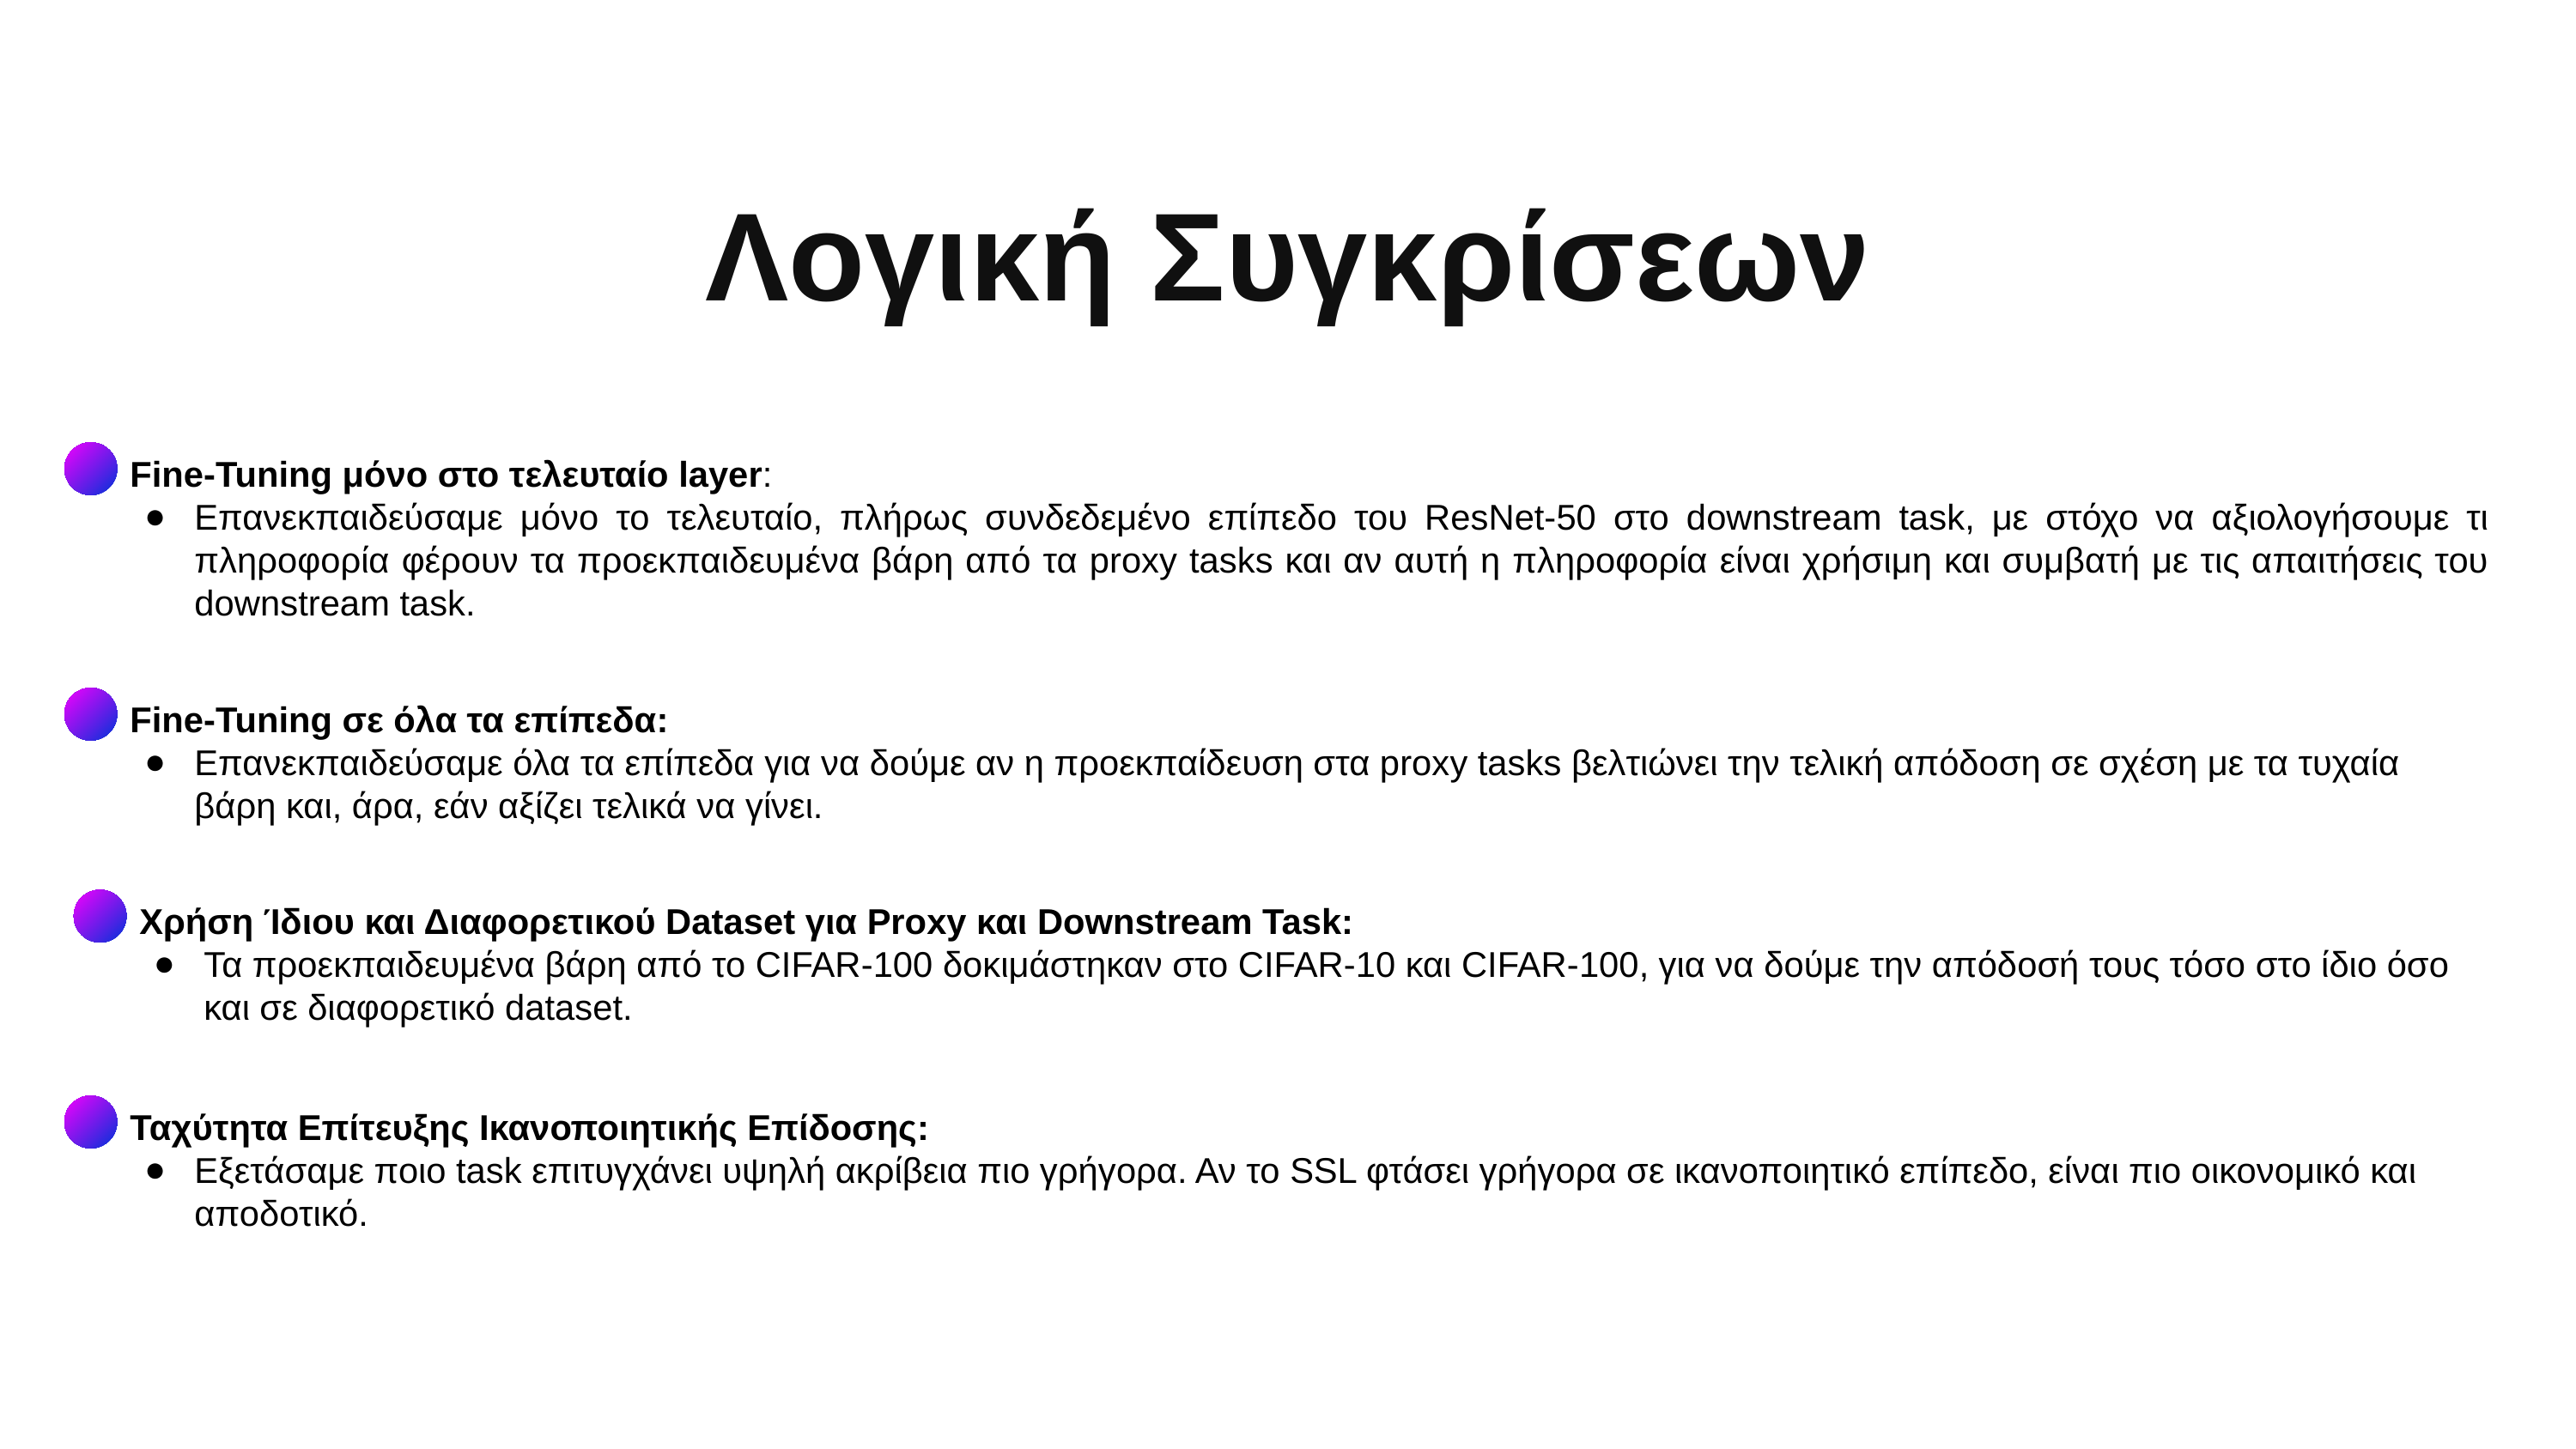

Λογική Συγκρίσεων
Fine-Tuning μόνο στο τελευταίο layer:
Επανεκπαιδεύσαμε μόνο το τελευταίο, πλήρως συνδεδεμένο επίπεδο του ResNet-50 στο downstream task, με στόχο να αξιολογήσουμε τι πληροφορία φέρουν τα προεκπαιδευμένα βάρη από τα proxy tasks και αν αυτή η πληροφορία είναι χρήσιμη και συμβατή με τις απαιτήσεις του downstream task.

Fine-Tuning σε όλα τα επίπεδα:
Επανεκπαιδεύσαμε όλα τα επίπεδα για να δούμε αν η προεκπαίδευση στα proxy tasks βελτιώνει την τελική απόδοση σε σχέση με τα τυχαία βάρη και, άρα, εάν αξίζει τελικά να γίνει.

Χρήση Ίδιου και Διαφορετικού Dataset για Proxy και Downstream Task:
Τα προεκπαιδευμένα βάρη από το CIFAR-100 δοκιμάστηκαν στο CIFAR-10 και CIFAR-100, για να δούμε την απόδοσή τους τόσο στο ίδιο όσο και σε διαφορετικό dataset.

Ταχύτητα Επίτευξης Ικανοποιητικής Επίδοσης:
Εξετάσαμε ποιο task επιτυγχάνει υψηλή ακρίβεια πιο γρήγορα. Αν το SSL φτάσει γρήγορα σε ικανοποιητικό επίπεδο, είναι πιο οικονομικό και αποδοτικό.